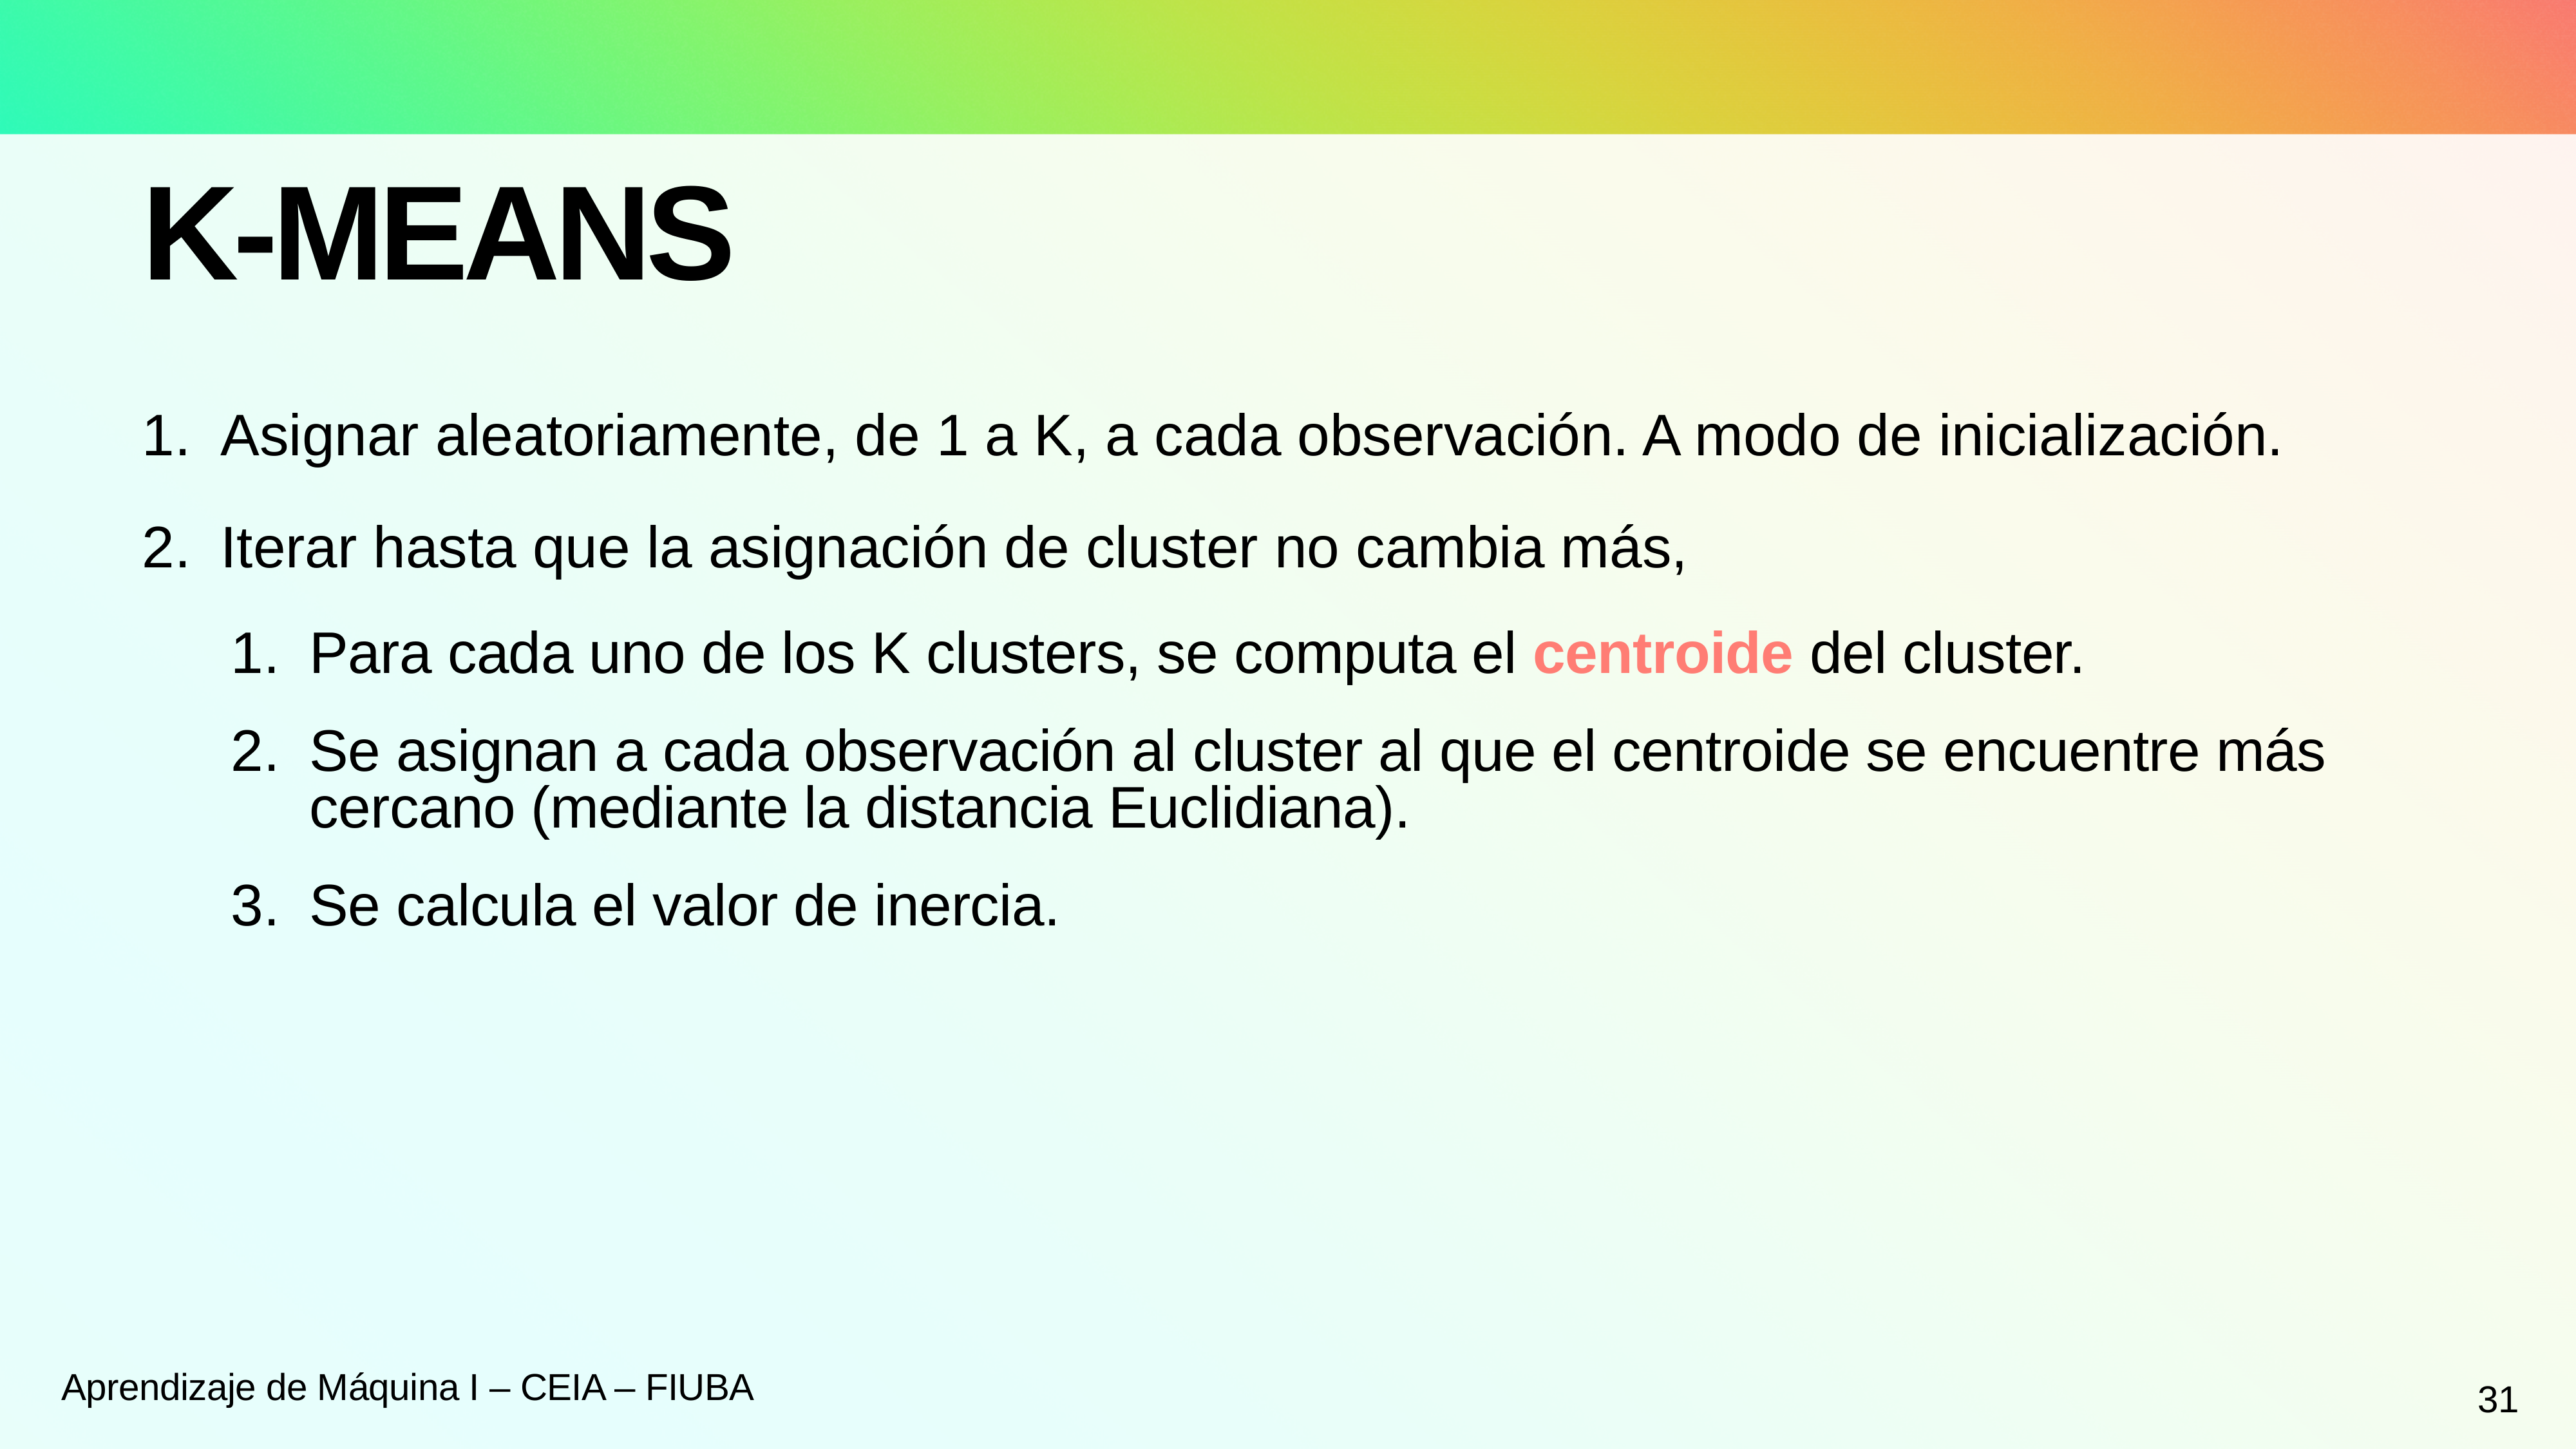

# K-means
Asignar aleatoriamente, de 1 a K, a cada observación. A modo de inicialización.
Iterar hasta que la asignación de cluster no cambia más,

Para cada uno de los K clusters, se computa el centroide del cluster.
Se asignan a cada observación al cluster al que el centroide se encuentre más cercano (mediante la distancia Euclidiana).
Se calcula el valor de inercia.
Aprendizaje de Máquina I – CEIA – FIUBA
31